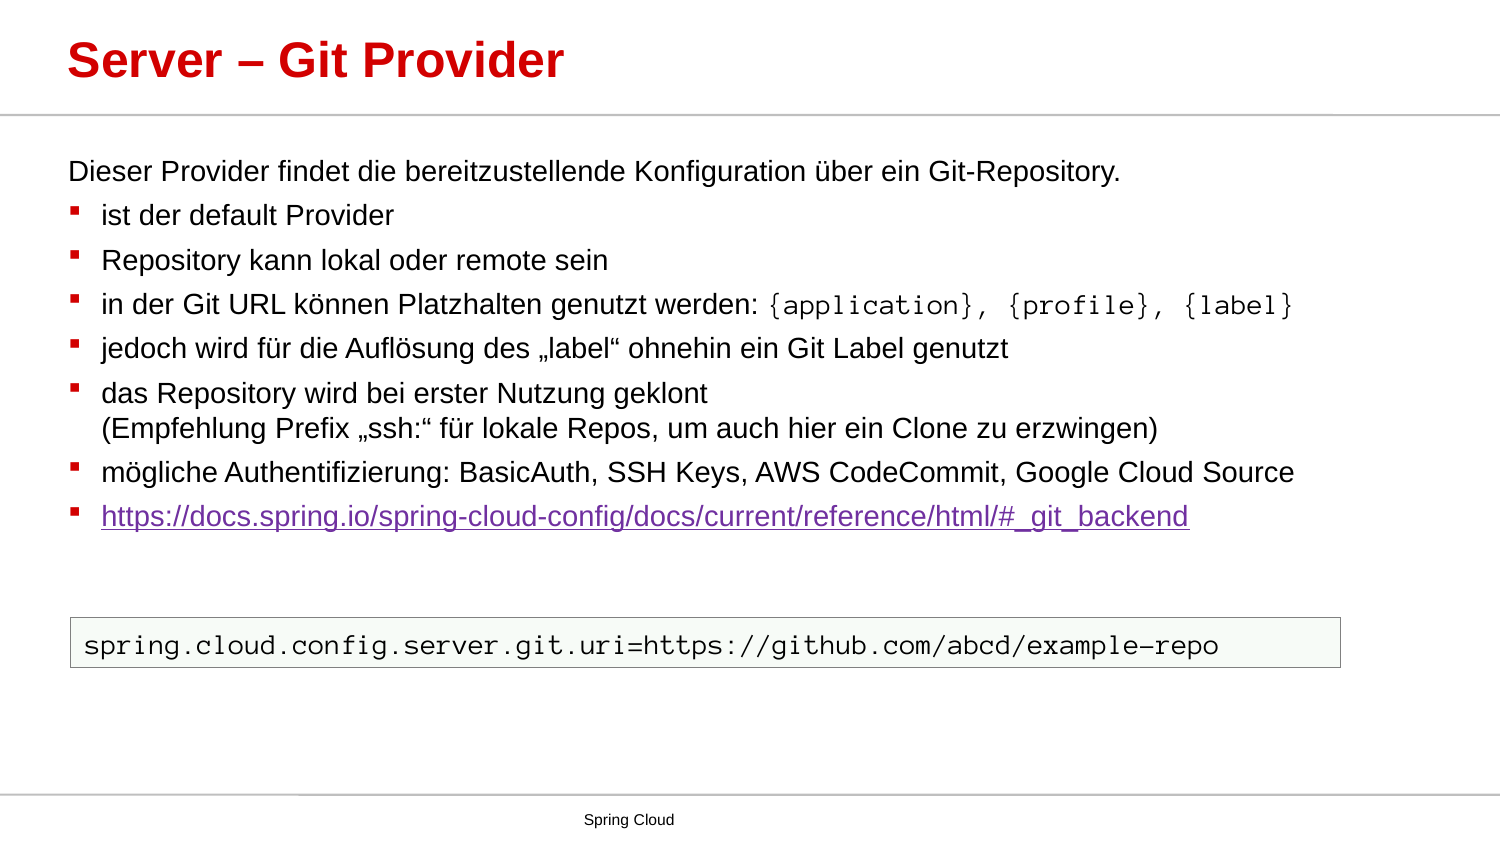

# Server – Git Provider
Dieser Provider findet die bereitzustellende Konfiguration über ein Git-Repository.
ist der default Provider
Repository kann lokal oder remote sein
in der Git URL können Platzhalten genutzt werden: {application}, {profile}, {label}
jedoch wird für die Auflösung des „label“ ohnehin ein Git Label genutzt
das Repository wird bei erster Nutzung geklont
(Empfehlung Prefix „ssh:“ für lokale Repos, um auch hier ein Clone zu erzwingen)
mögliche Authentifizierung: BasicAuth, SSH Keys, AWS CodeCommit, Google Cloud Source
https://docs.spring.io/spring-cloud-config/docs/current/reference/html/#_git_backend

spring.cloud.config.server.git.uri=https://github.com/abcd/example-repo
Spring Cloud